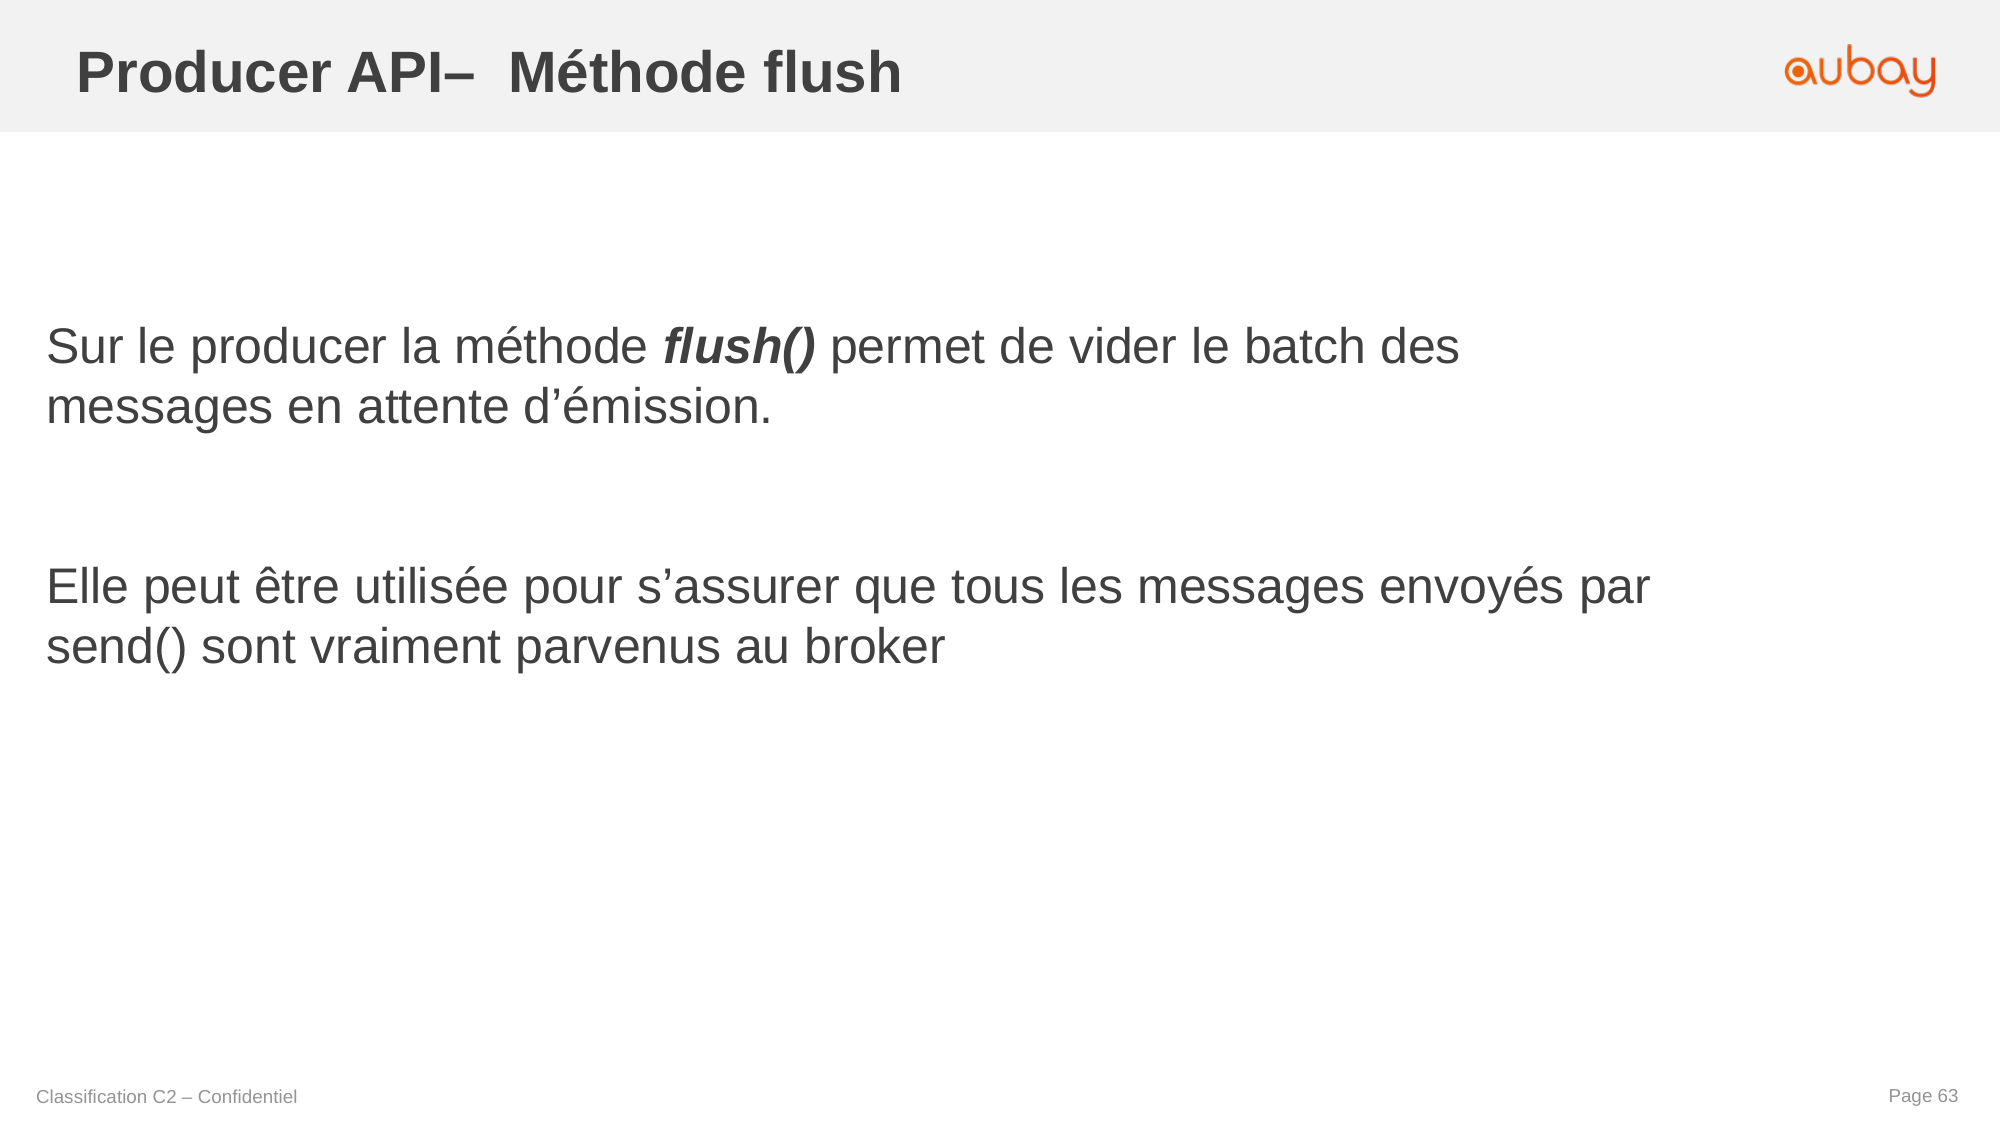

Producer API–  Méthode flush

Sur le producer la méthode flush() permet de vider le batch des messages en attente d’émission.

Elle peut être utilisée pour s’assurer que tous les messages envoyés par send() sont vraiment parvenus au broker